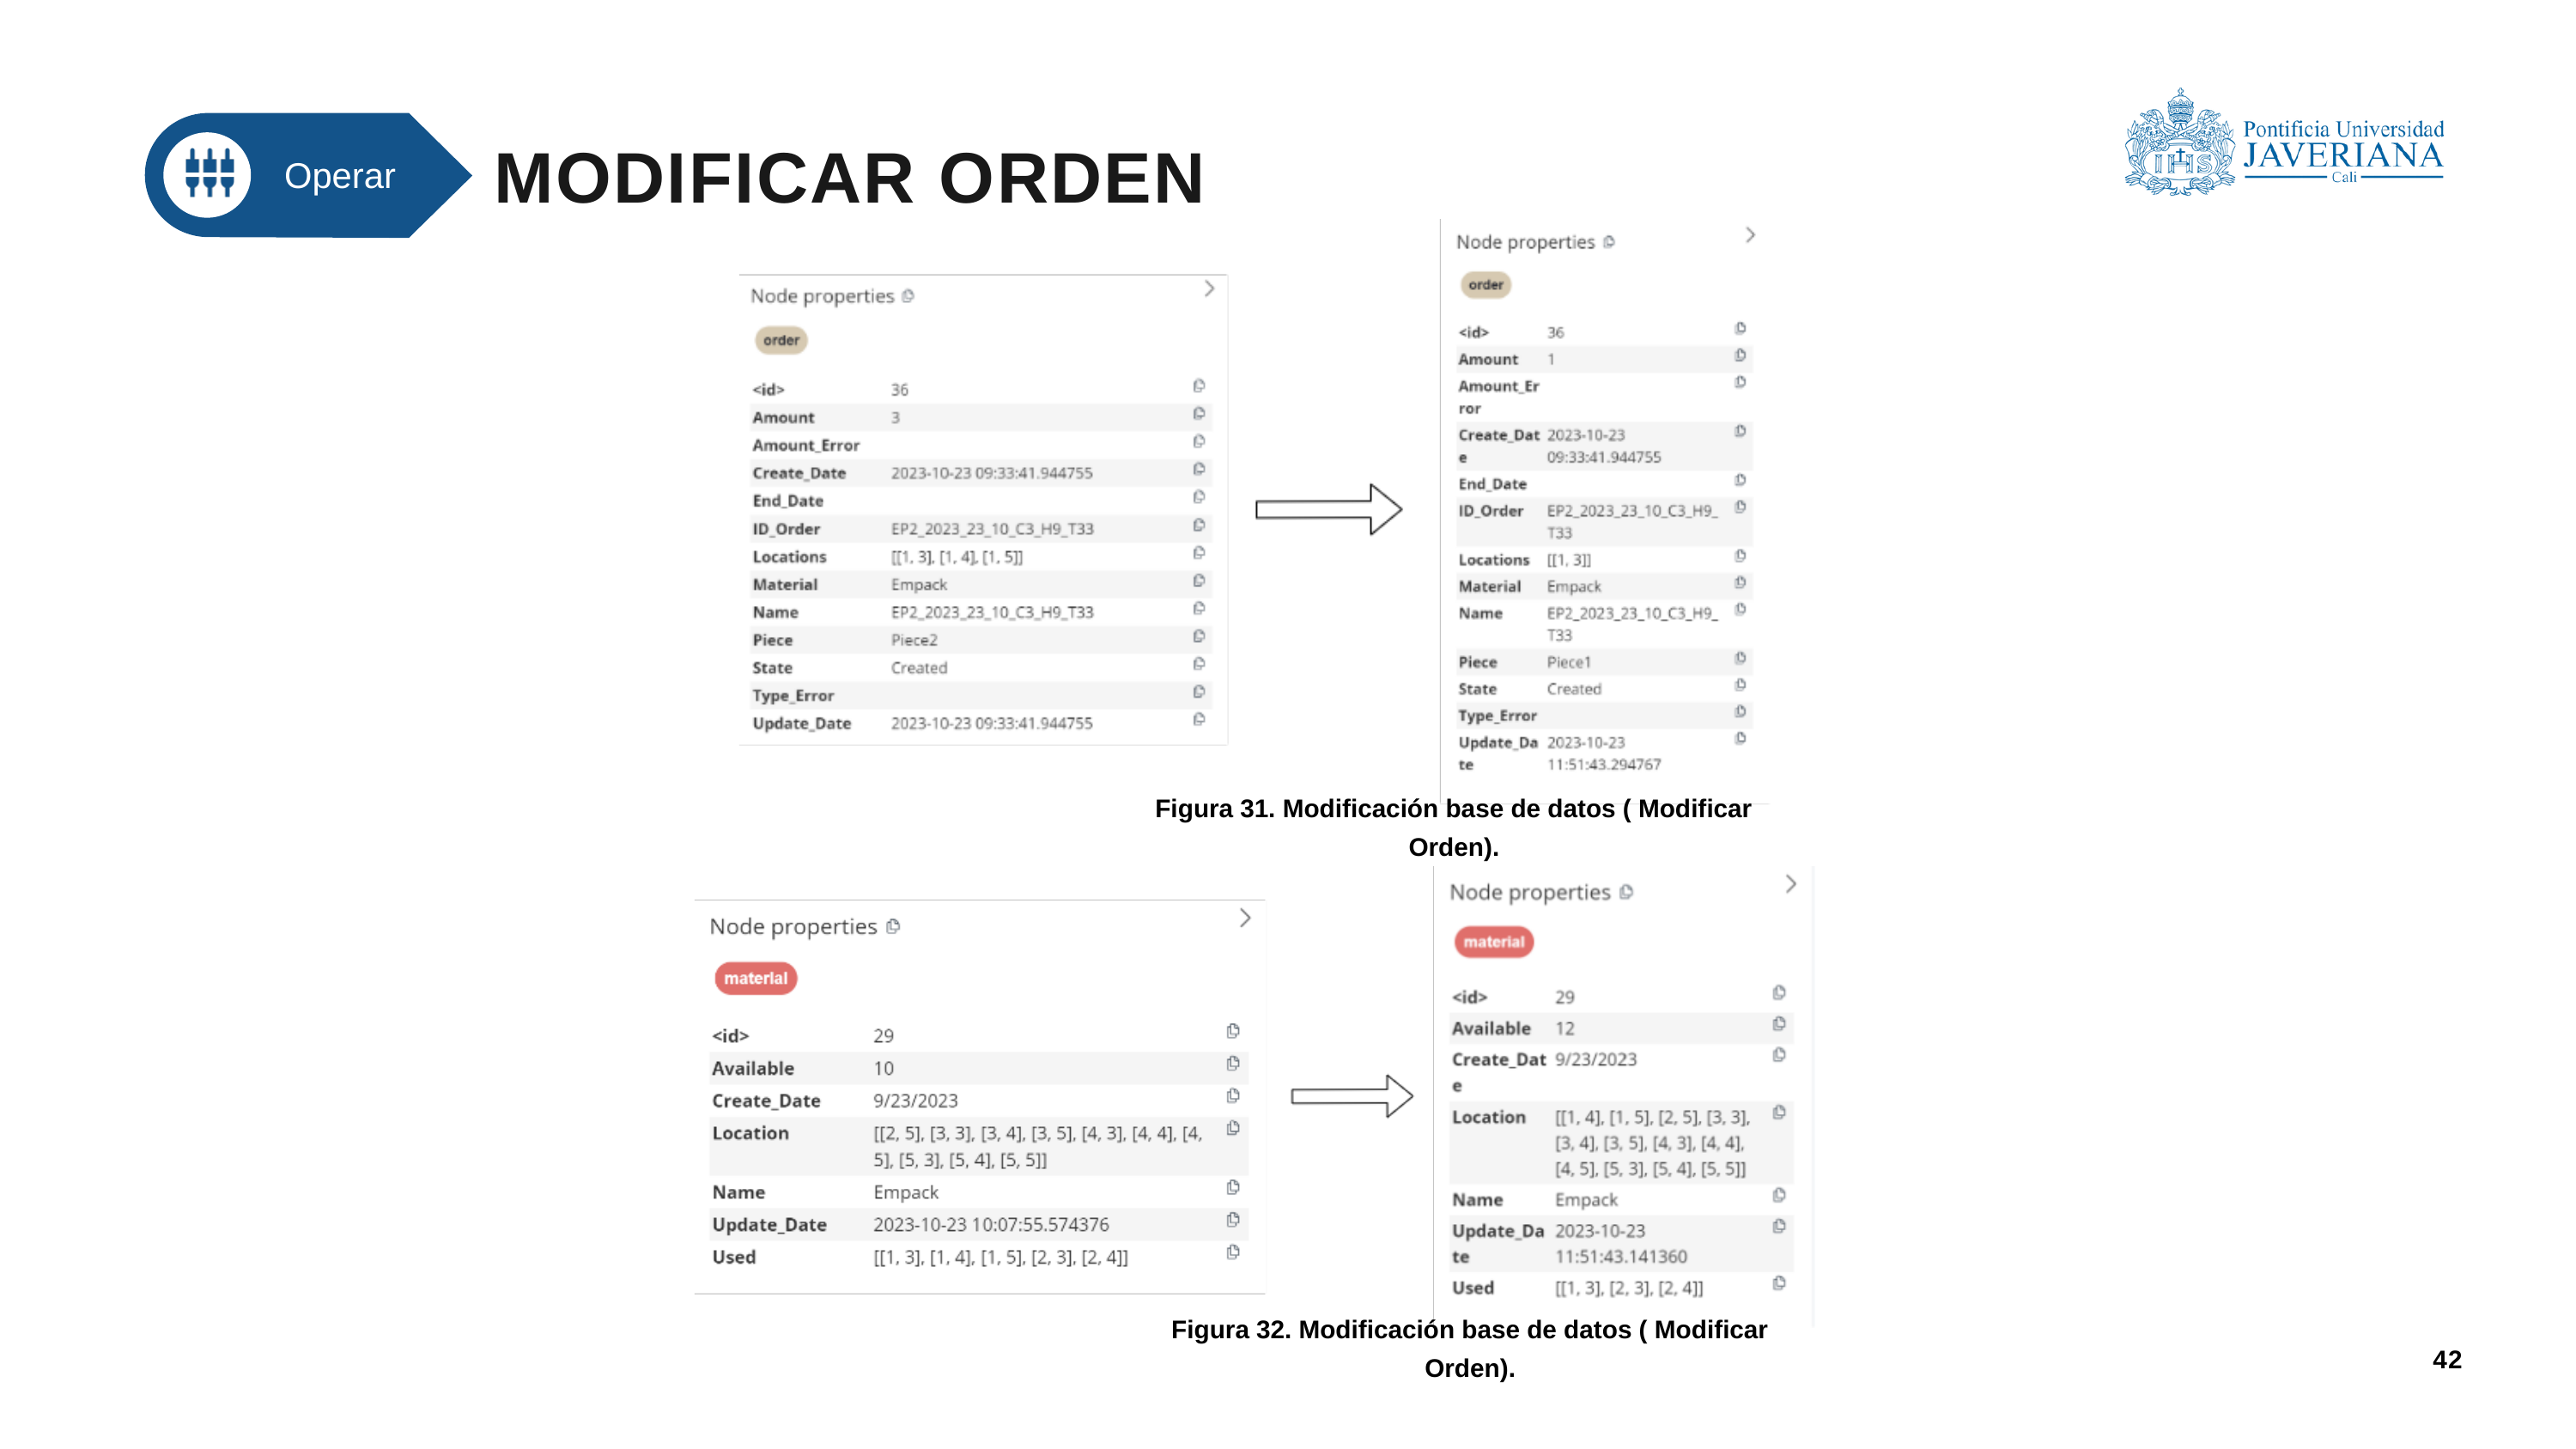

MODIFICAR ORDEN
Operar

Figura 31. Modificación base de datos ( Modificar Orden).

Figura 32. Modificación base de datos ( Modificar Orden).
42